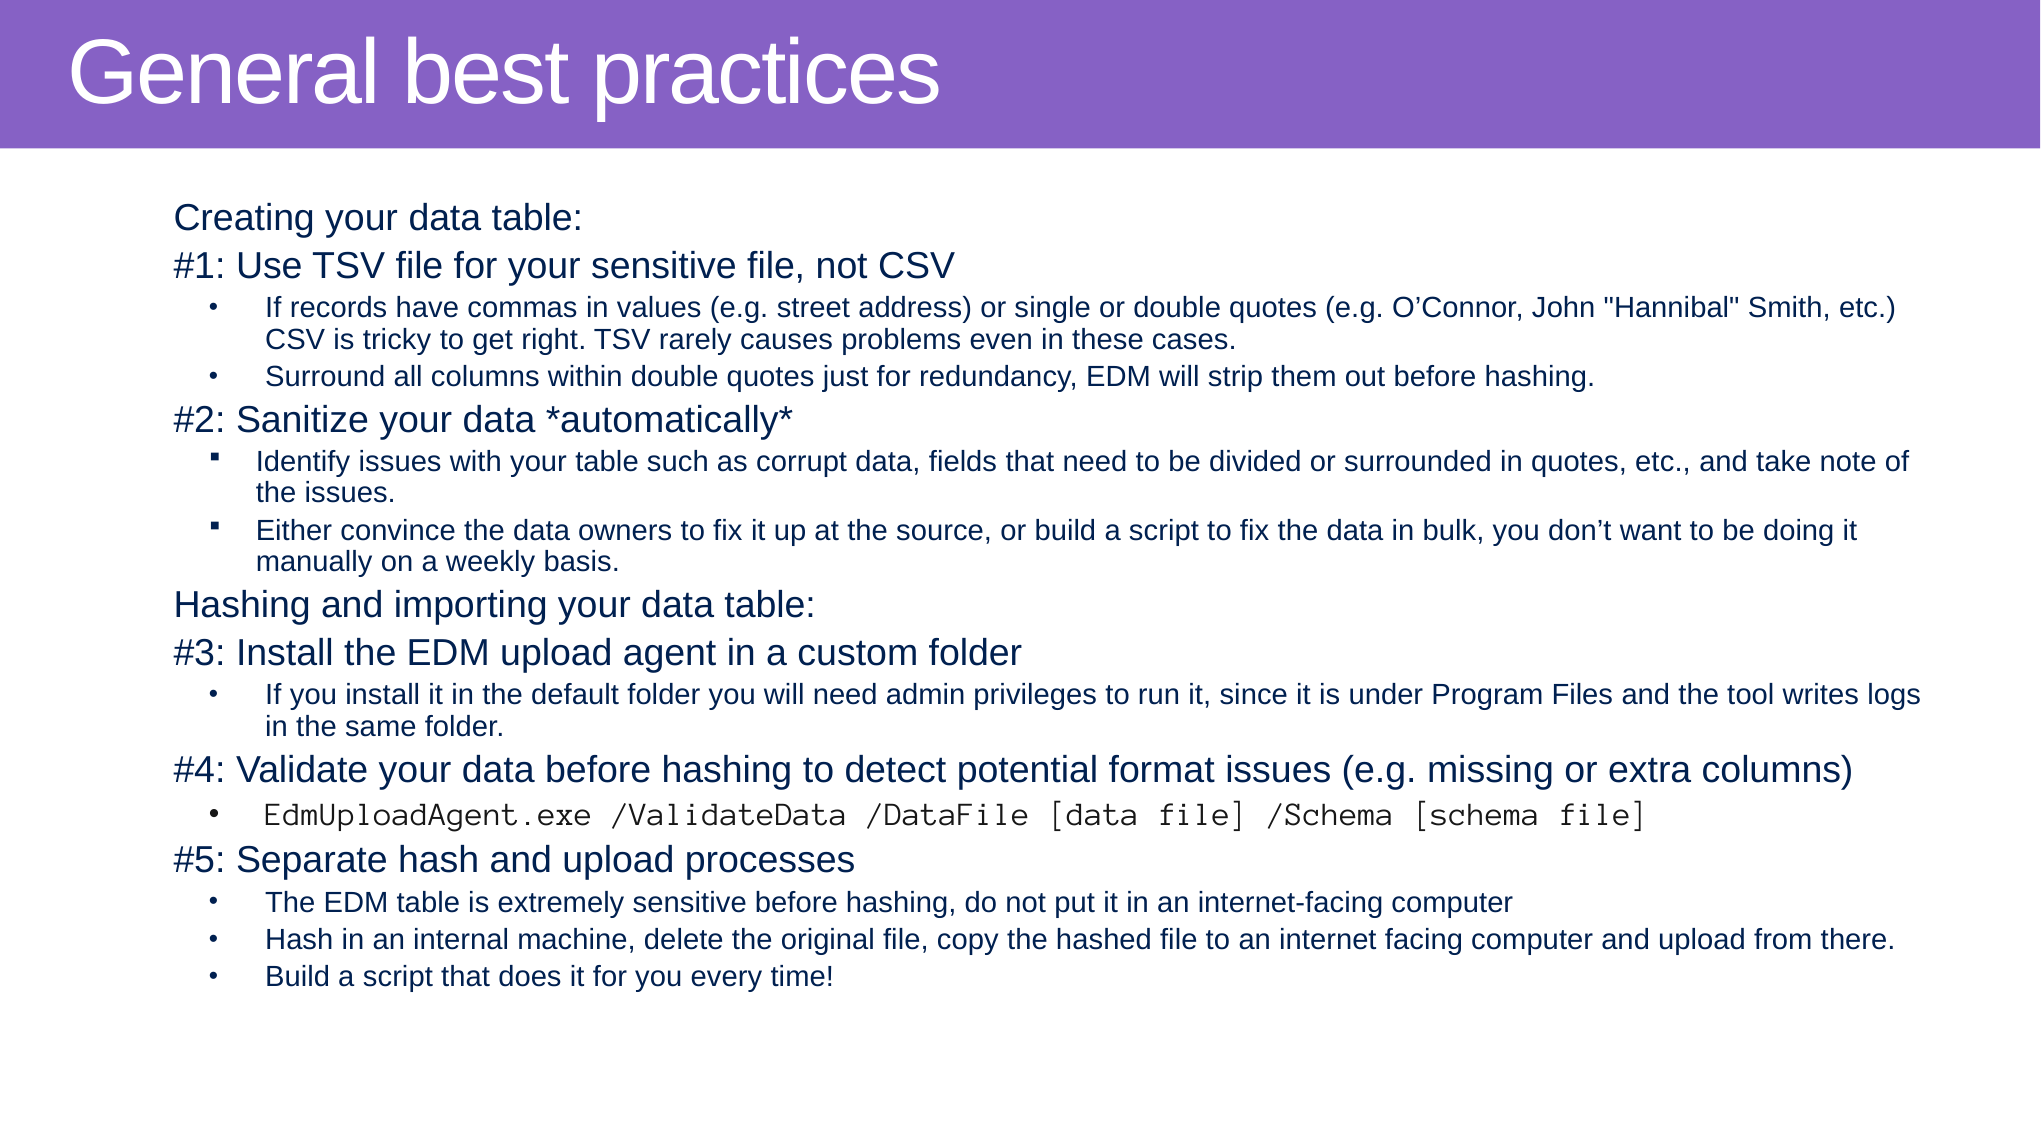

# General best practices
Creating your data table:
#1: Use TSV file for your sensitive file, not CSV
If records have commas in values (e.g. street address) or single or double quotes (e.g. O’Connor, John "Hannibal" Smith, etc.) CSV is tricky to get right. TSV rarely causes problems even in these cases.
Surround all columns within double quotes just for redundancy, EDM will strip them out before hashing.
#2: Sanitize your data *automatically*
Identify issues with your table such as corrupt data, fields that need to be divided or surrounded in quotes, etc., and take note of the issues.
Either convince the data owners to fix it up at the source, or build a script to fix the data in bulk, you don’t want to be doing it manually on a weekly basis.
Hashing and importing your data table:
#3: Install the EDM upload agent in a custom folder
If you install it in the default folder you will need admin privileges to run it, since it is under Program Files and the tool writes logs in the same folder.
#4: Validate your data before hashing to detect potential format issues (e.g. missing or extra columns)
EdmUploadAgent.exe /ValidateData /DataFile [data file] /Schema [schema file]
#5: Separate hash and upload processes
The EDM table is extremely sensitive before hashing, do not put it in an internet-facing computer
Hash in an internal machine, delete the original file, copy the hashed file to an internet facing computer and upload from there.
Build a script that does it for you every time!